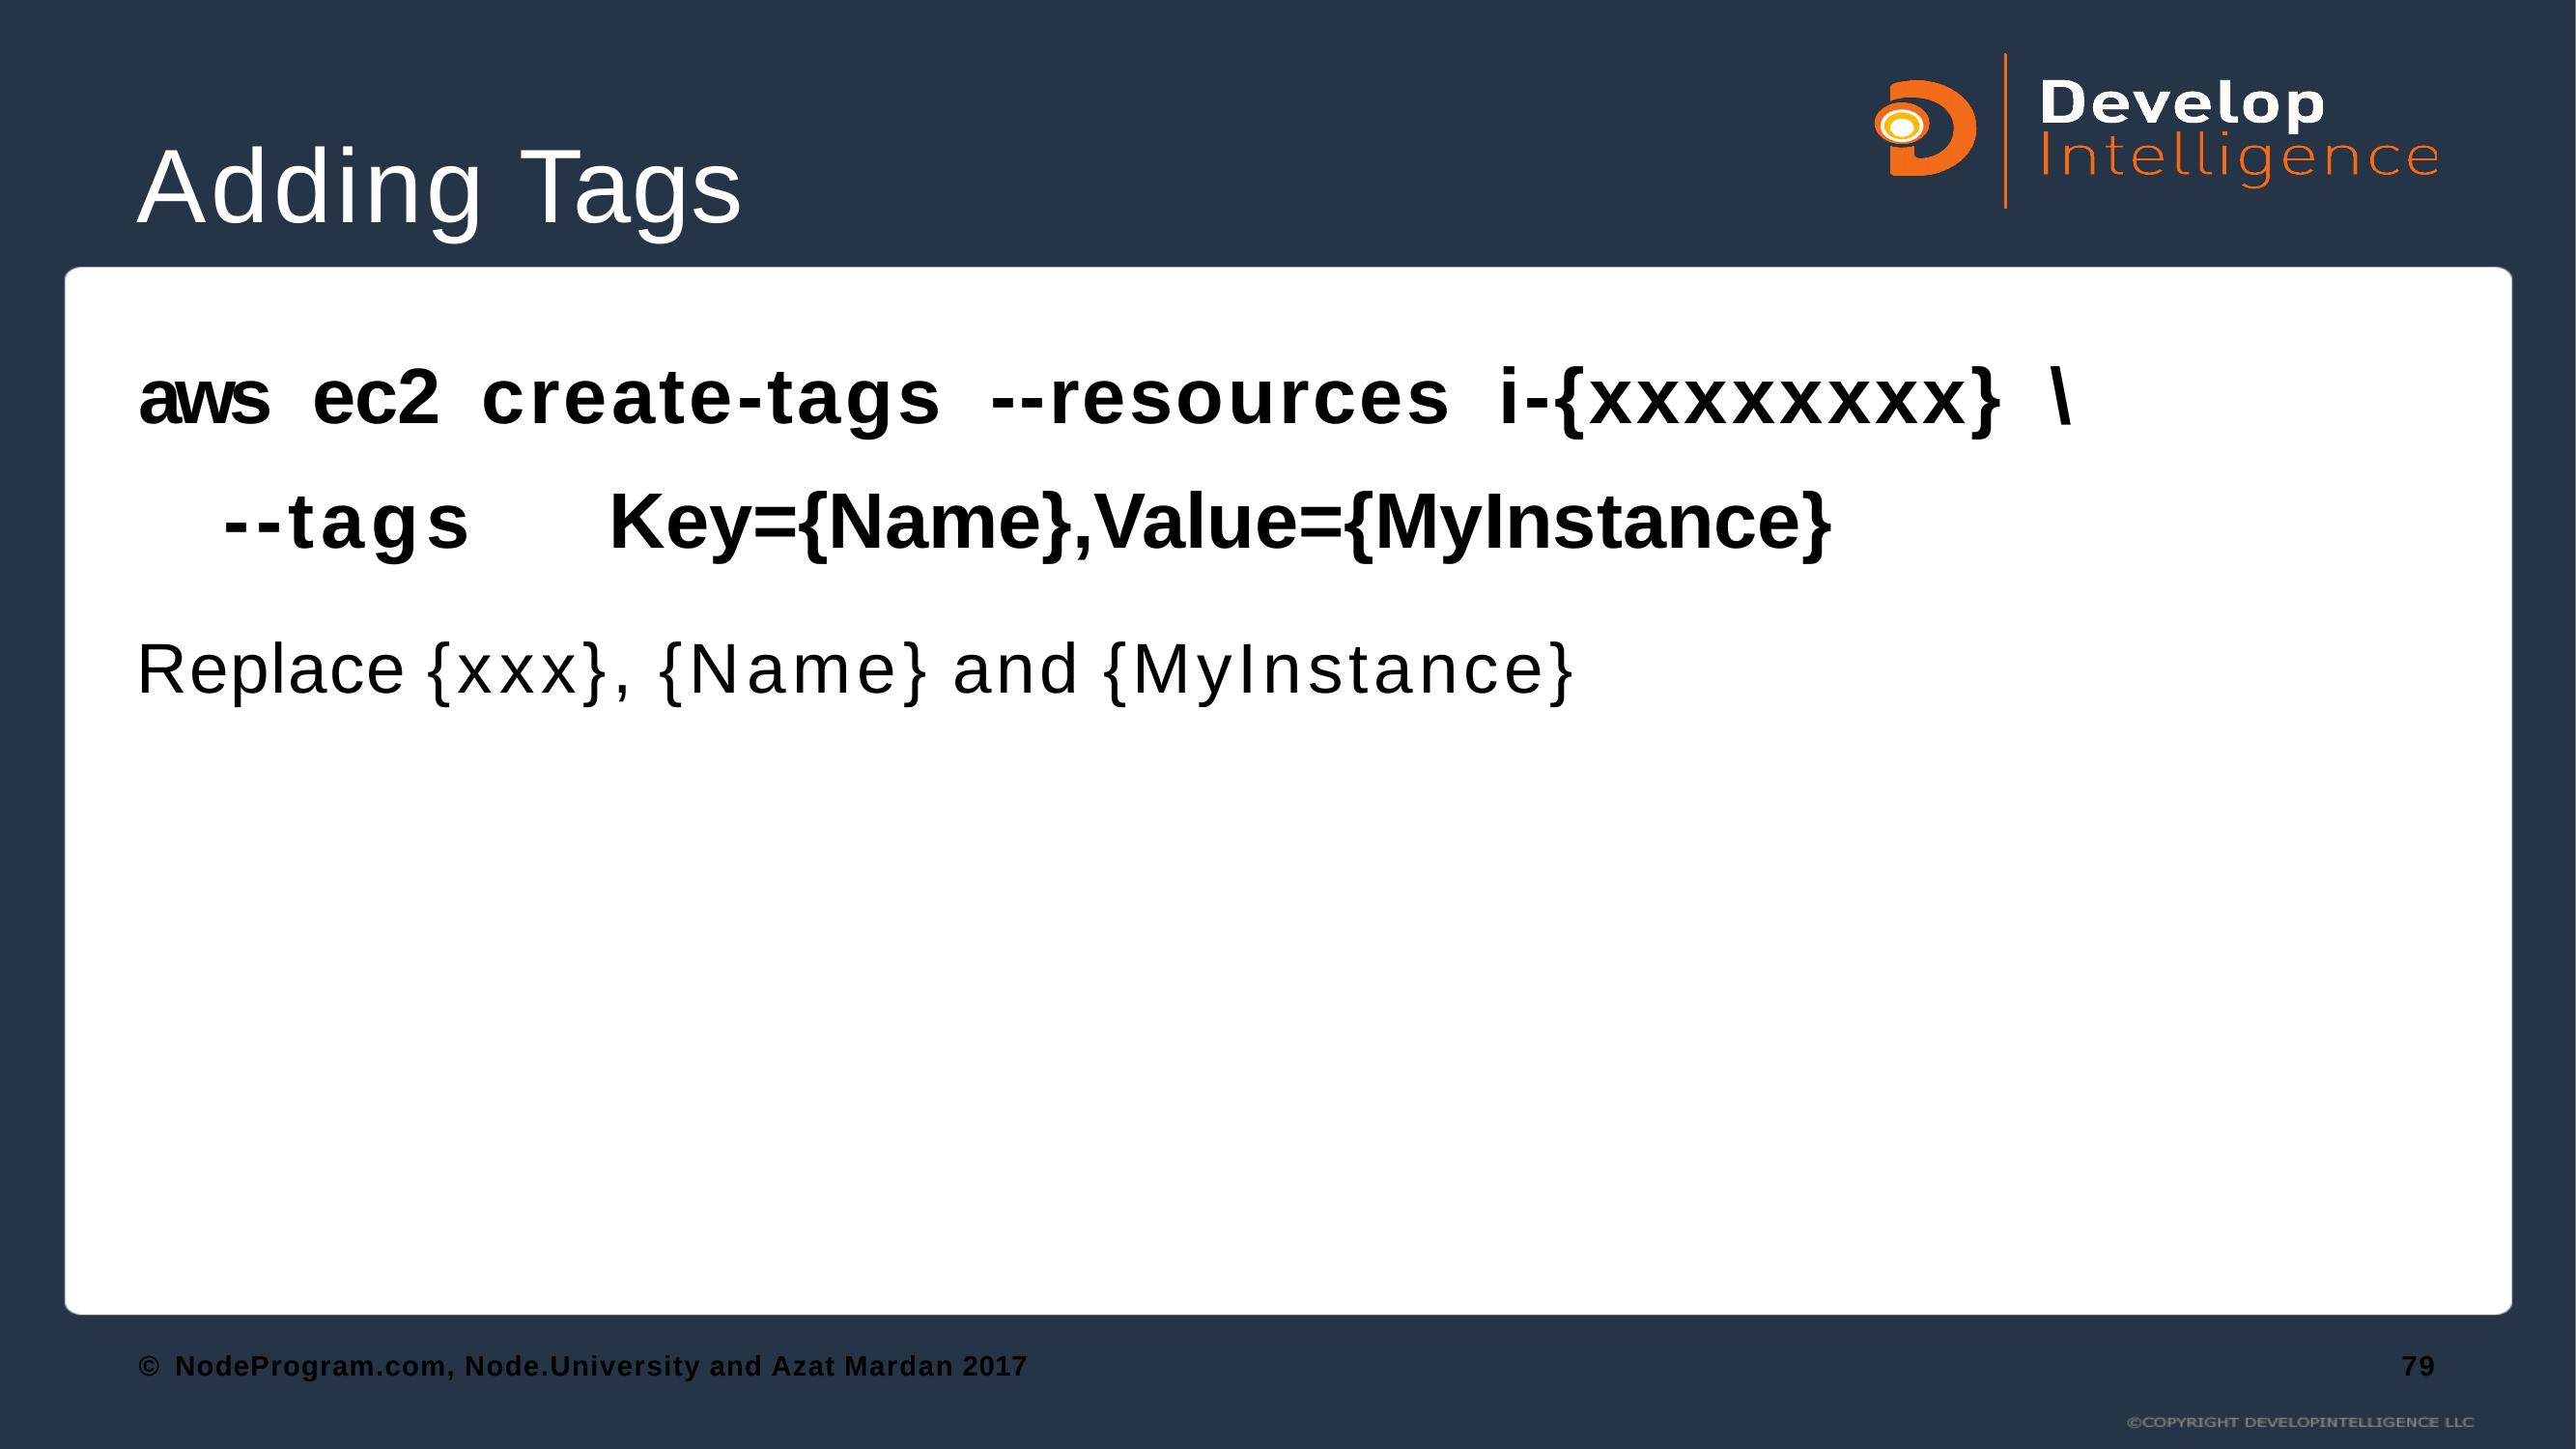

# Adding Tags
aws	ec2	create-tags	--resources	i-{xxxxxxxx}	\
--tags	Key={Name},Value={MyInstance}
Replace {xxx}, {Name} and {MyInstance}
© NodeProgram.com, Node.University and Azat Mardan 2017
79